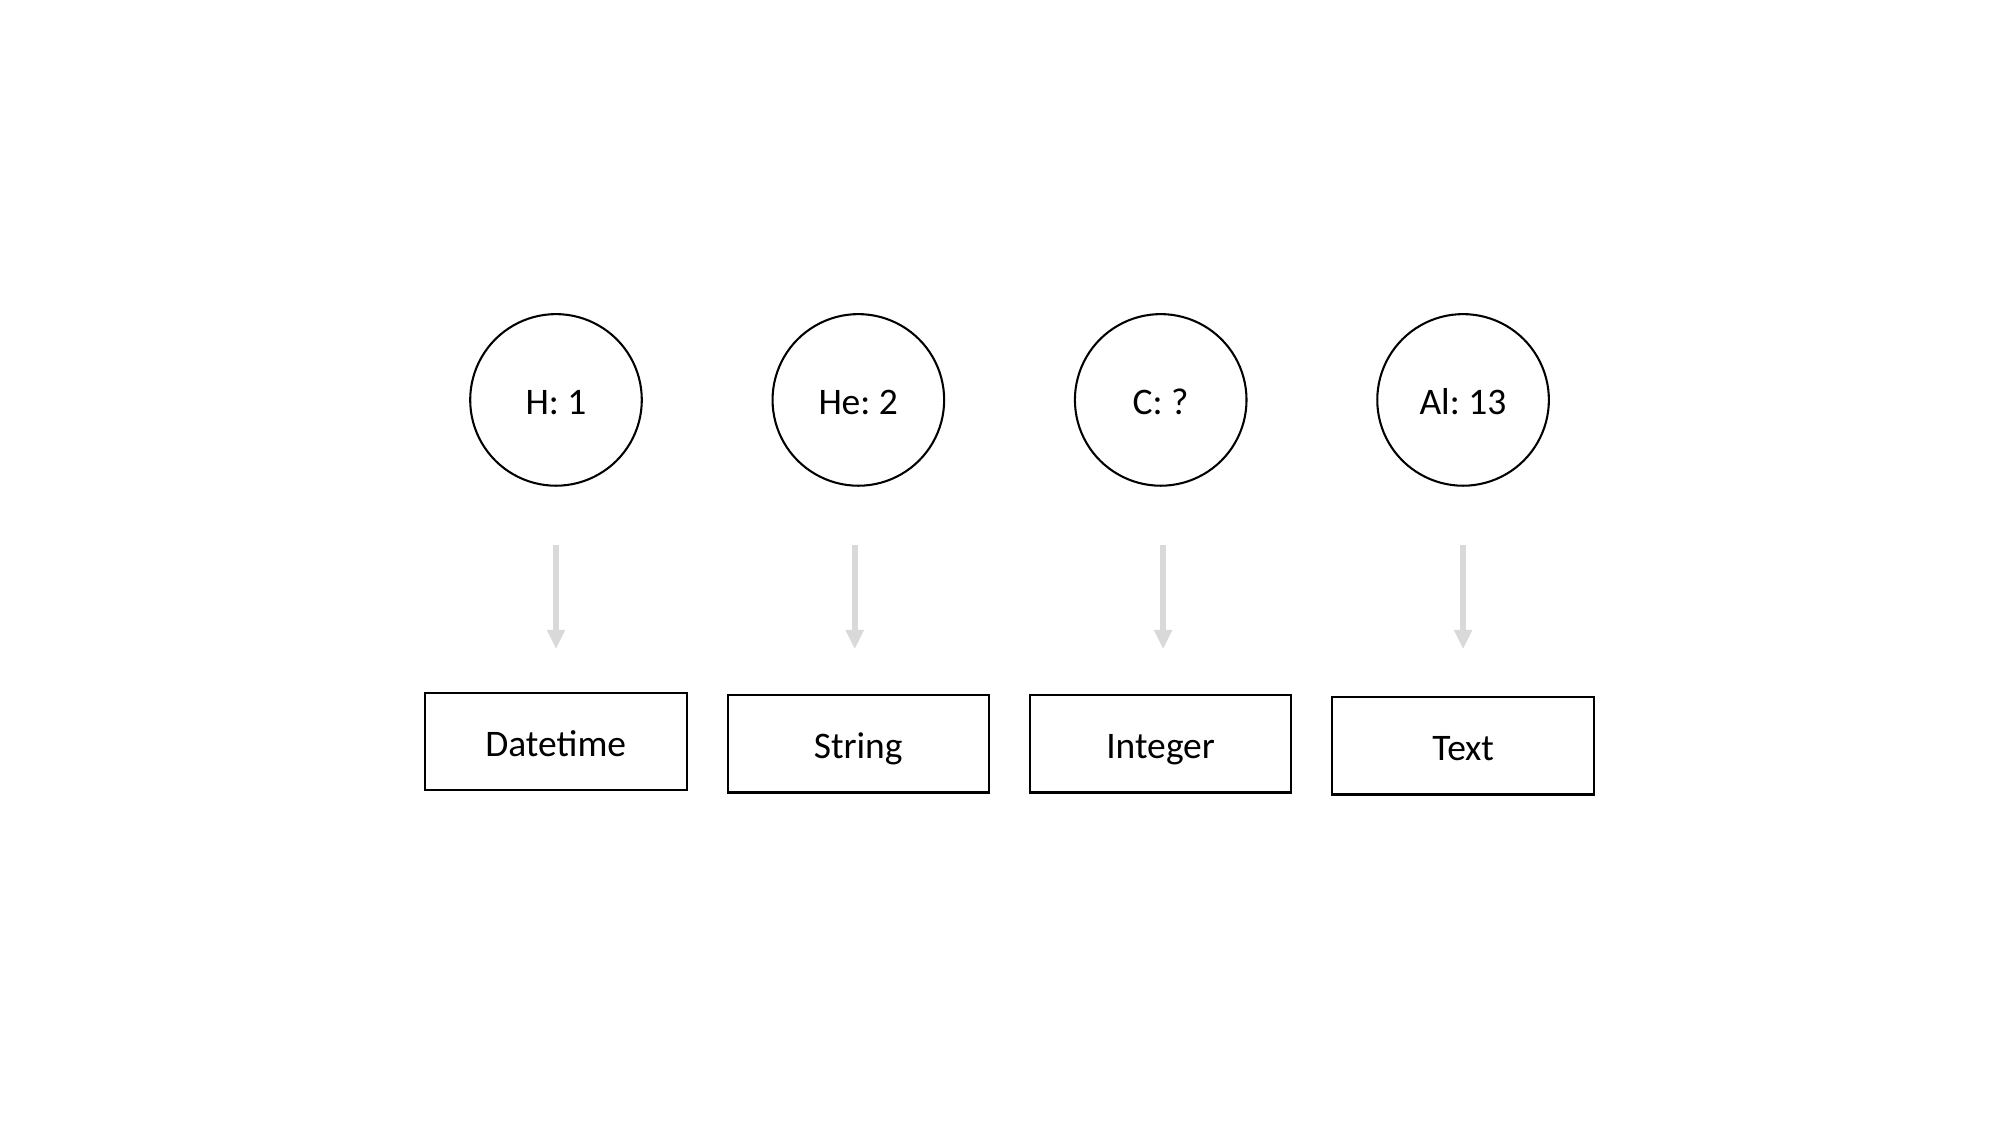

Al: 13
C: ?
H: 1
He: 2
Datetime
String
Integer
Text